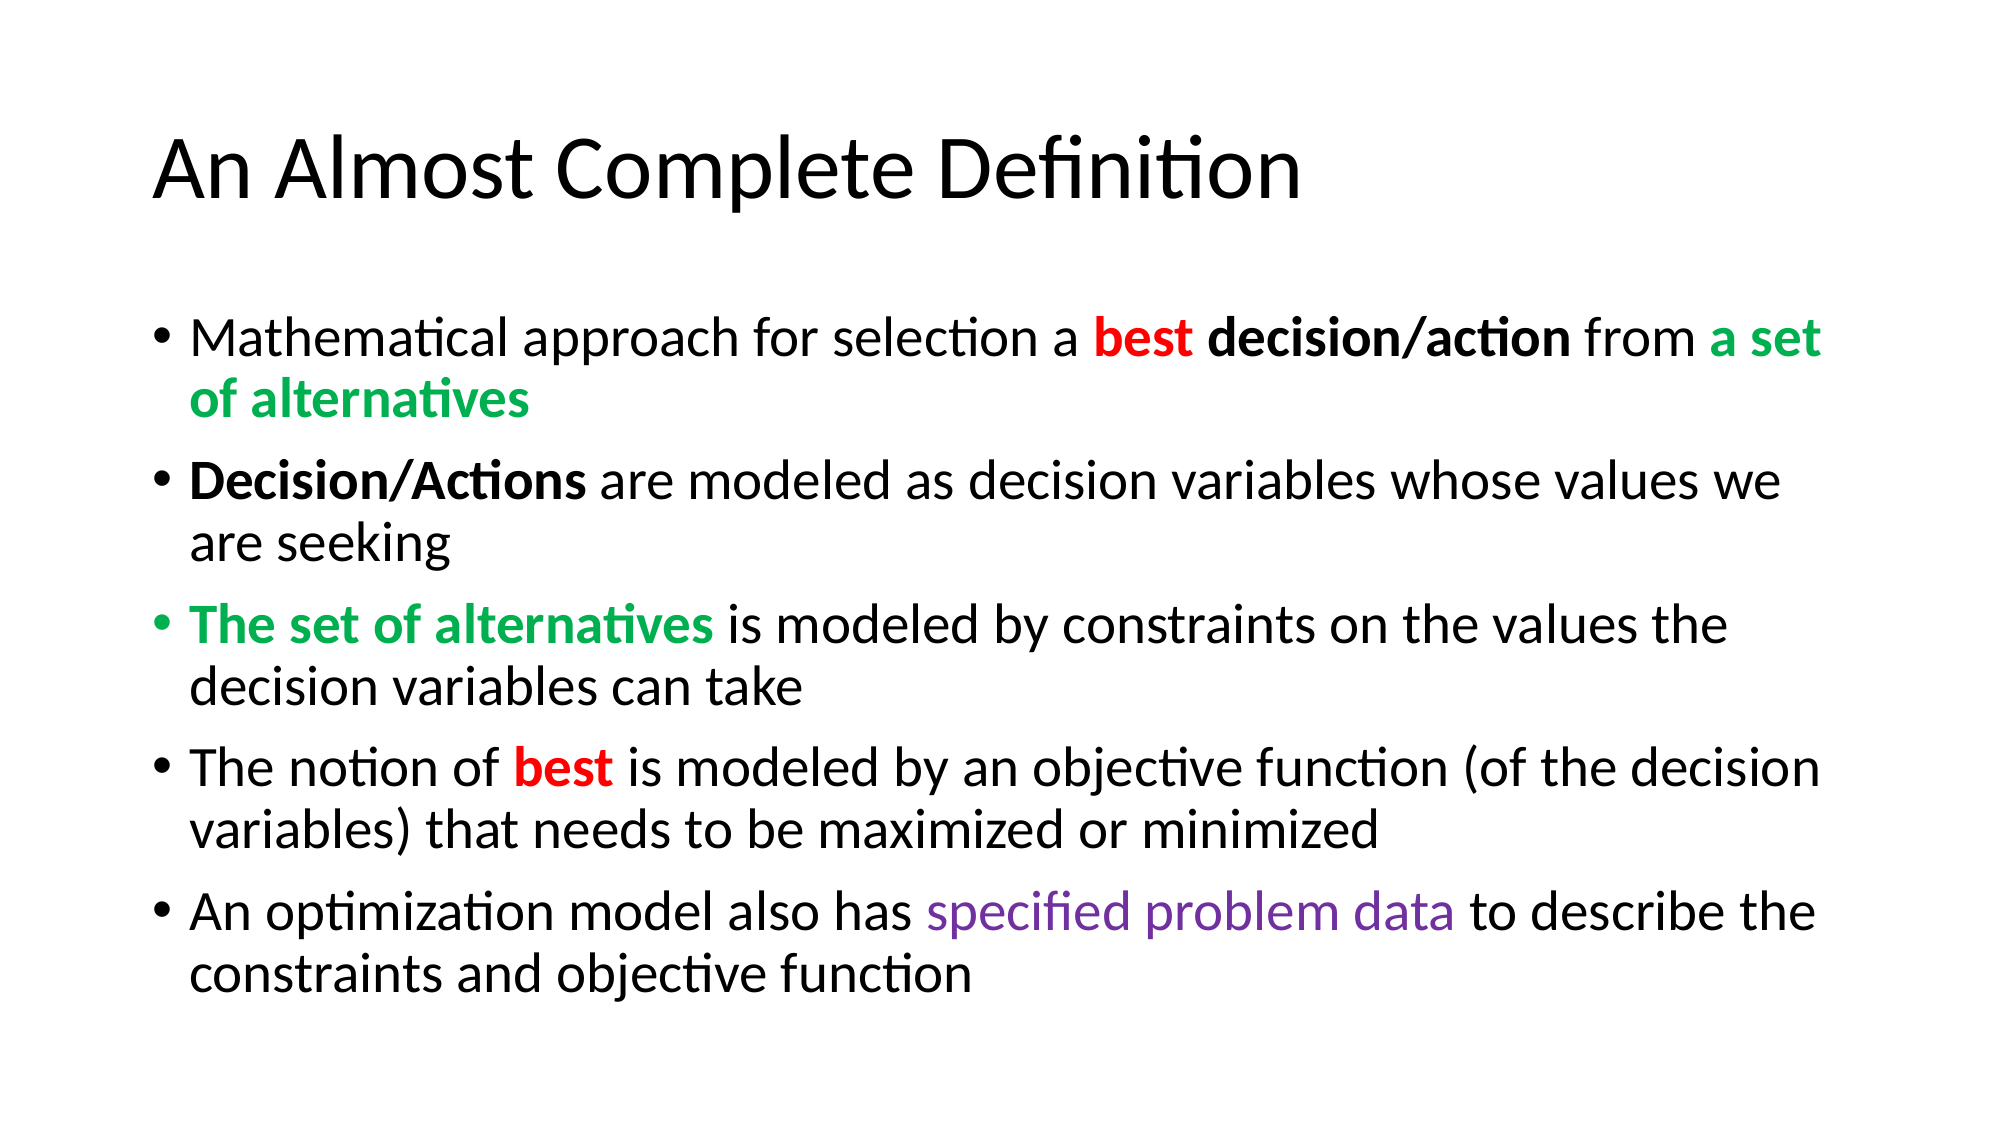

# An Almost Complete Definition
Mathematical approach for selection a best decision/action from a set of alternatives
Decision/Actions are modeled as decision variables whose values we are seeking
The set of alternatives is modeled by constraints on the values the decision variables can take
The notion of best is modeled by an objective function (of the decision variables) that needs to be maximized or minimized
An optimization model also has specified problem data to describe the constraints and objective function